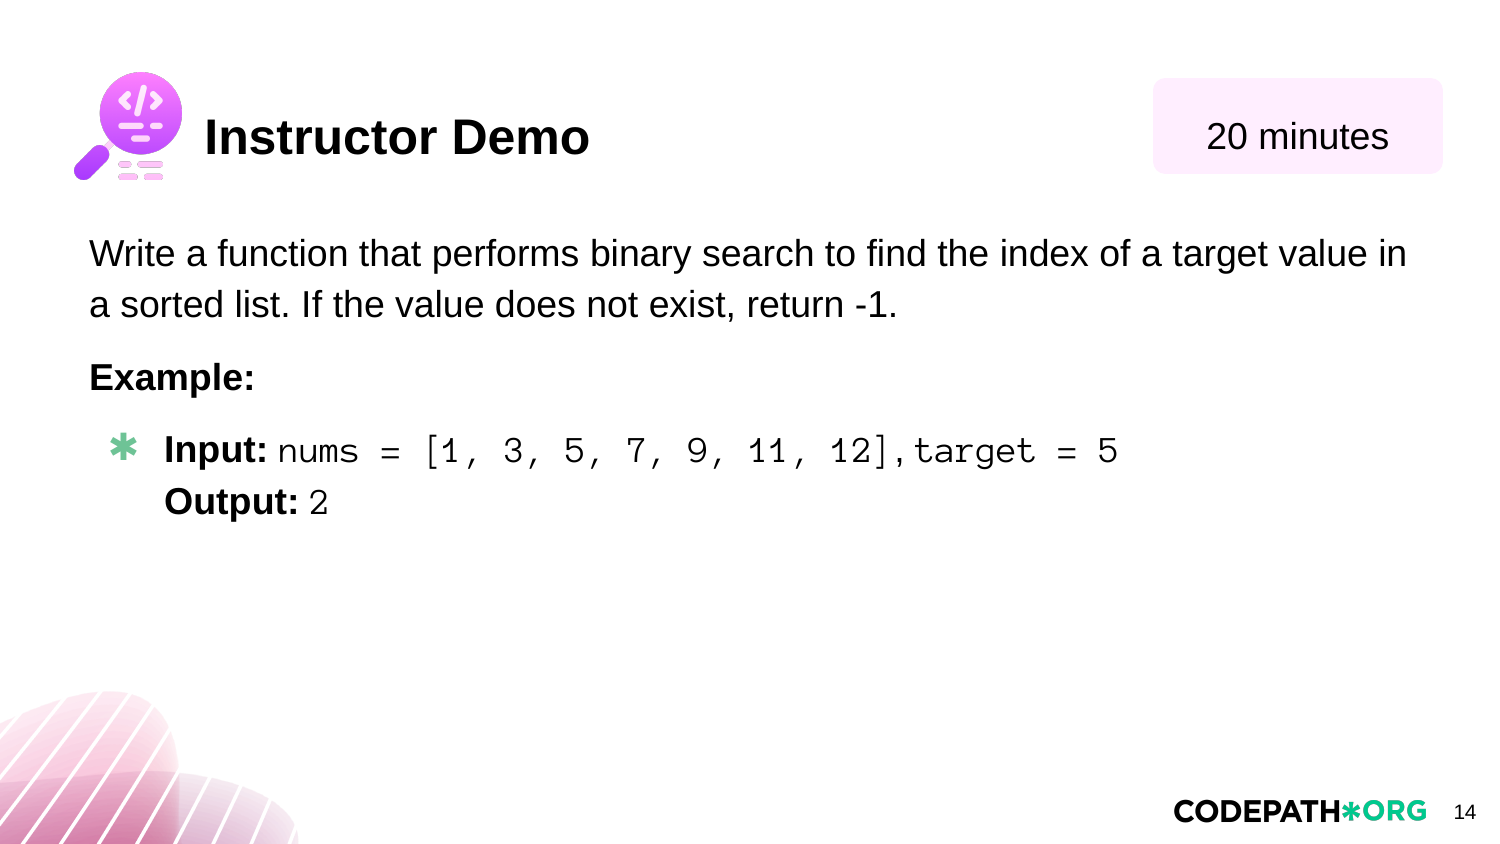

20 minutes
Write a function that performs binary search to find the index of a target value in a sorted list. If the value does not exist, return -1.
Example:
Input: nums = [1, 3, 5, 7, 9, 11, 12], target = 5
Output: 2
14